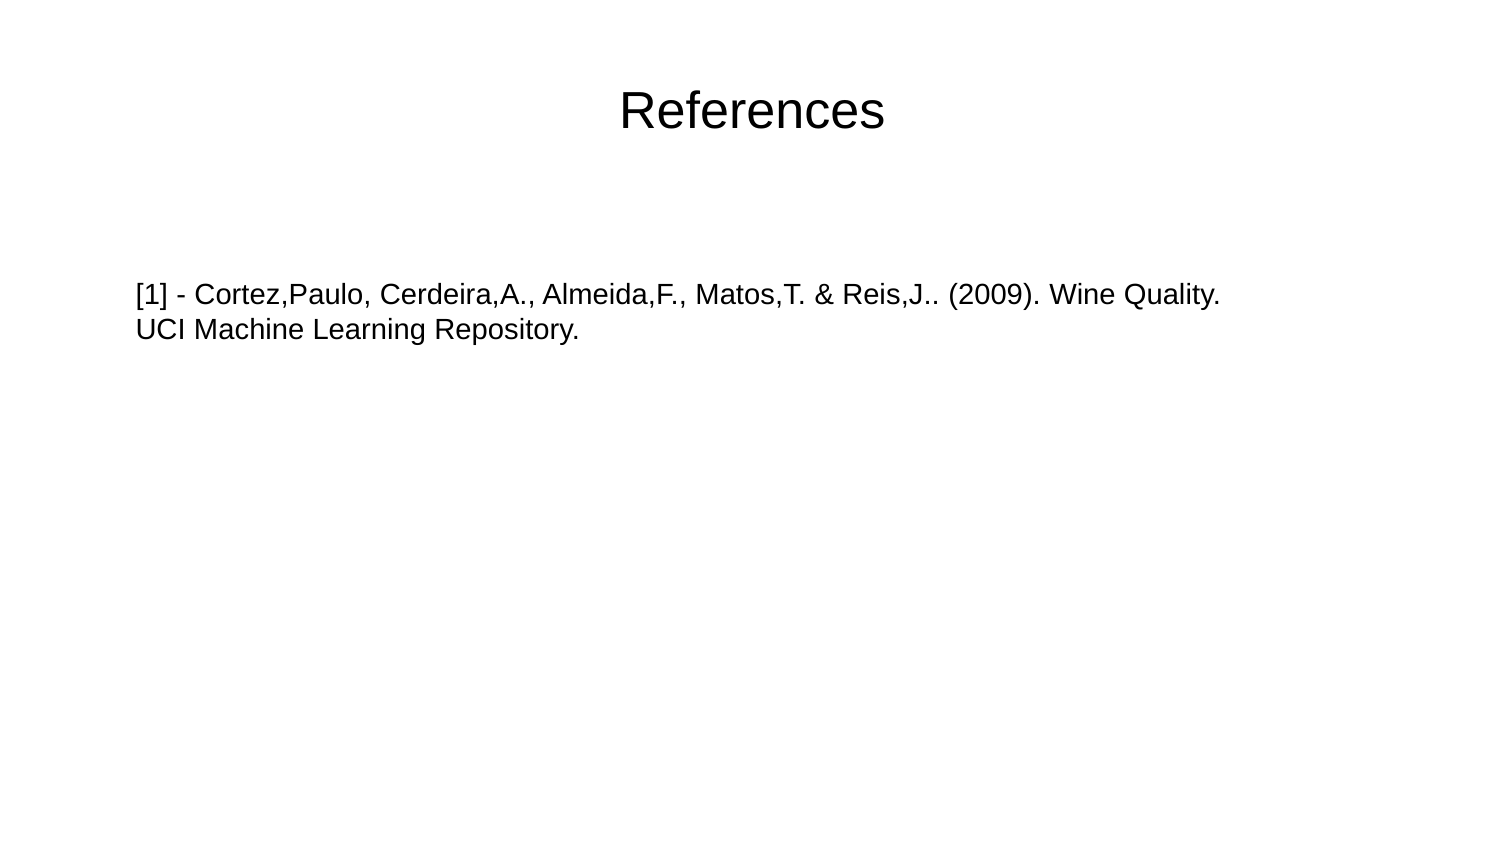

# References
[1] - Cortez,Paulo, Cerdeira,A., Almeida,F., Matos,T. & Reis,J.. (2009). Wine Quality. UCI Machine Learning Repository.